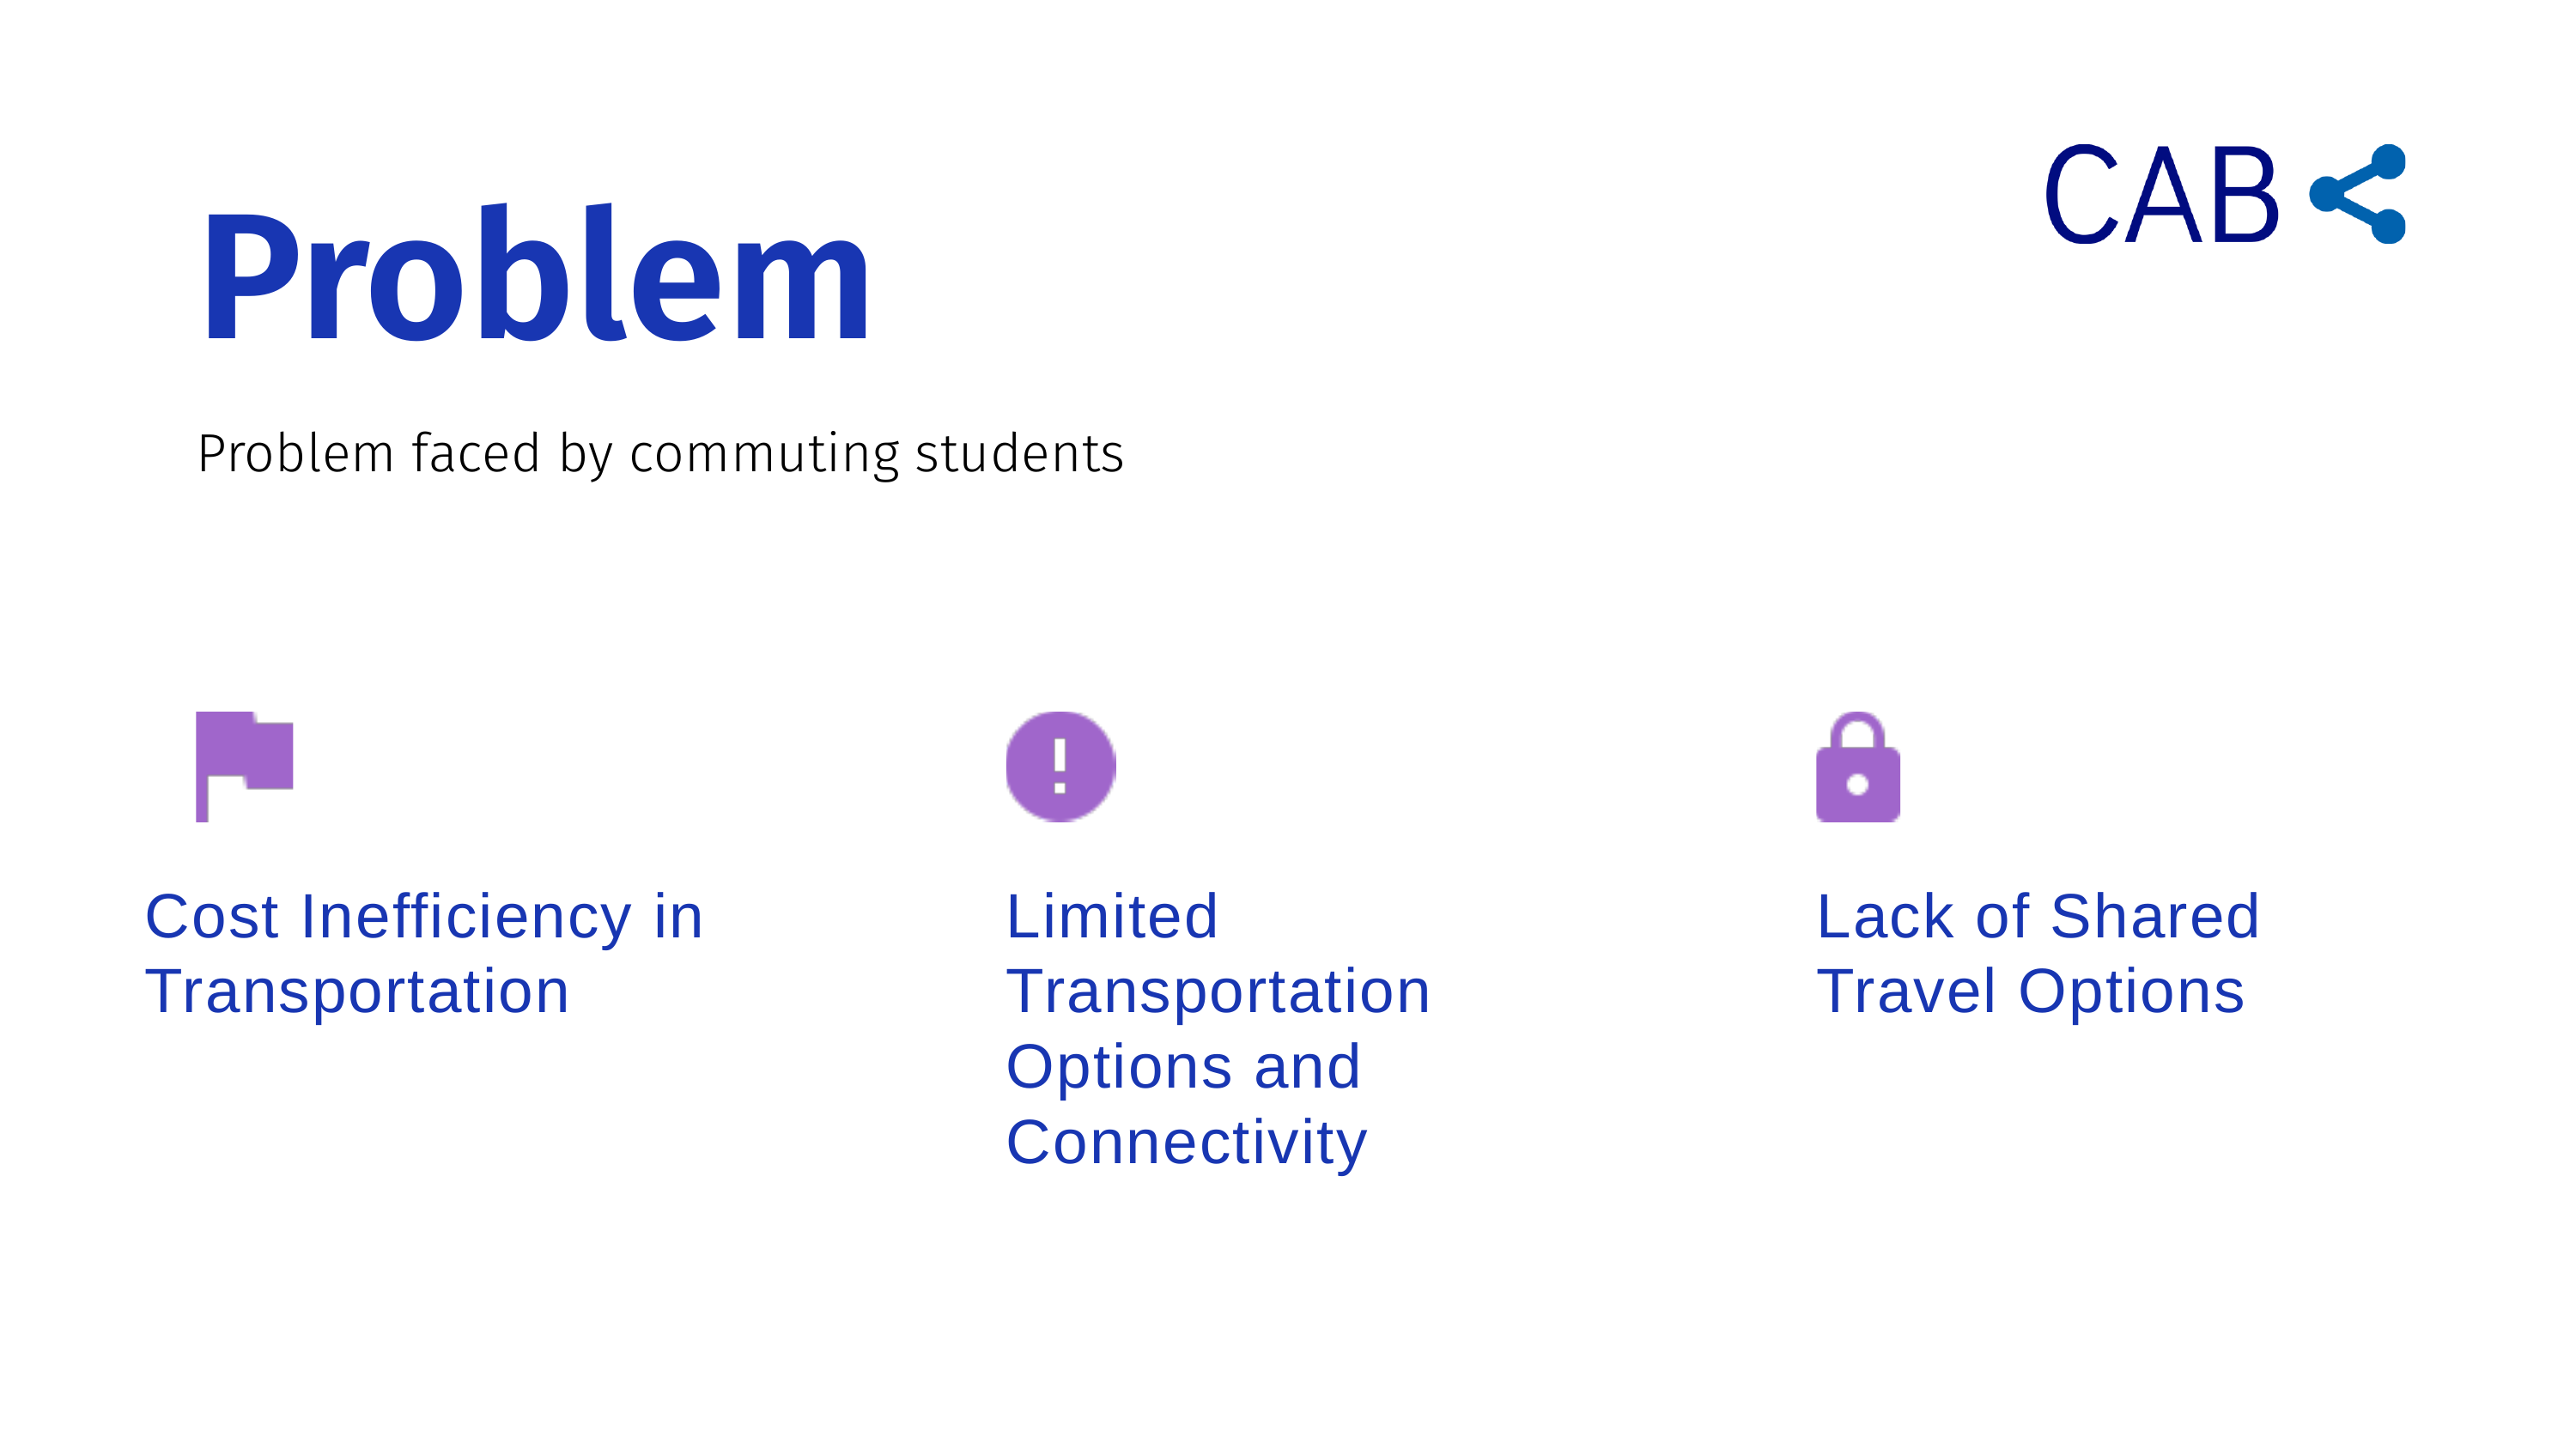

Problem
Problem faced by commuting students

Cost Inefficiency in Transportation

Limited Transportation Options and Connectivity

Lack of Shared Travel Options